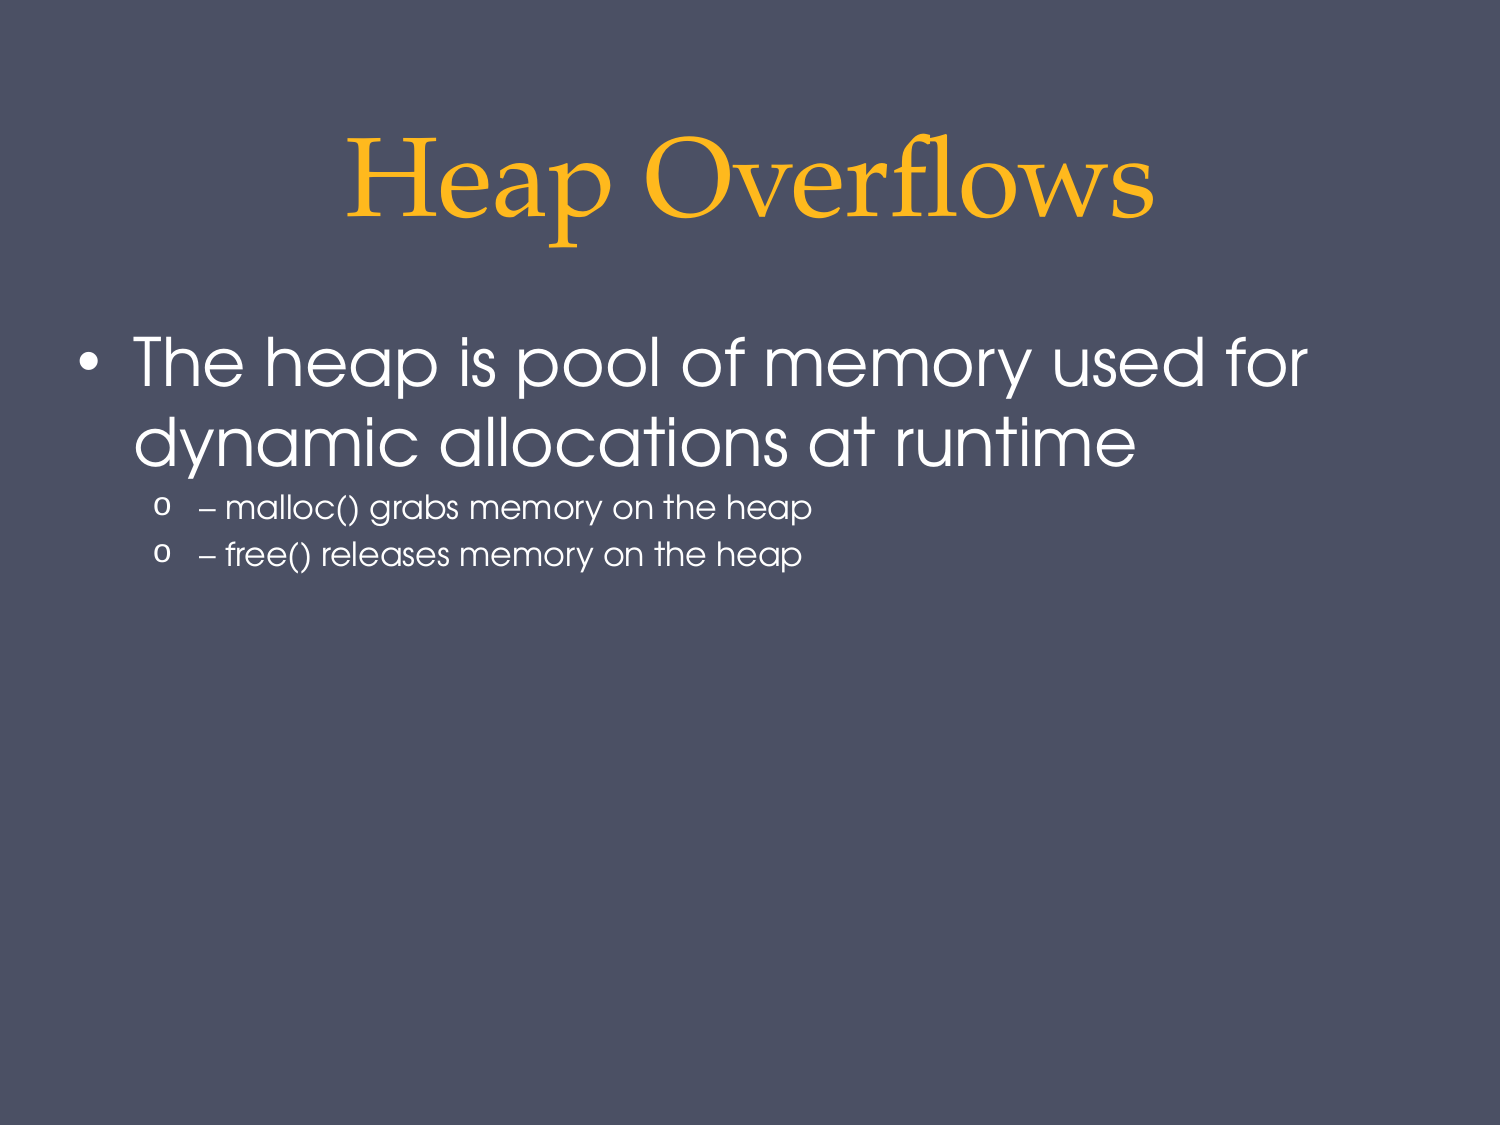

# Heap Overflows
The heap is pool of memory used for dynamic allocations at runtime
– malloc() grabs memory on the heap
– free() releases memory on the heap